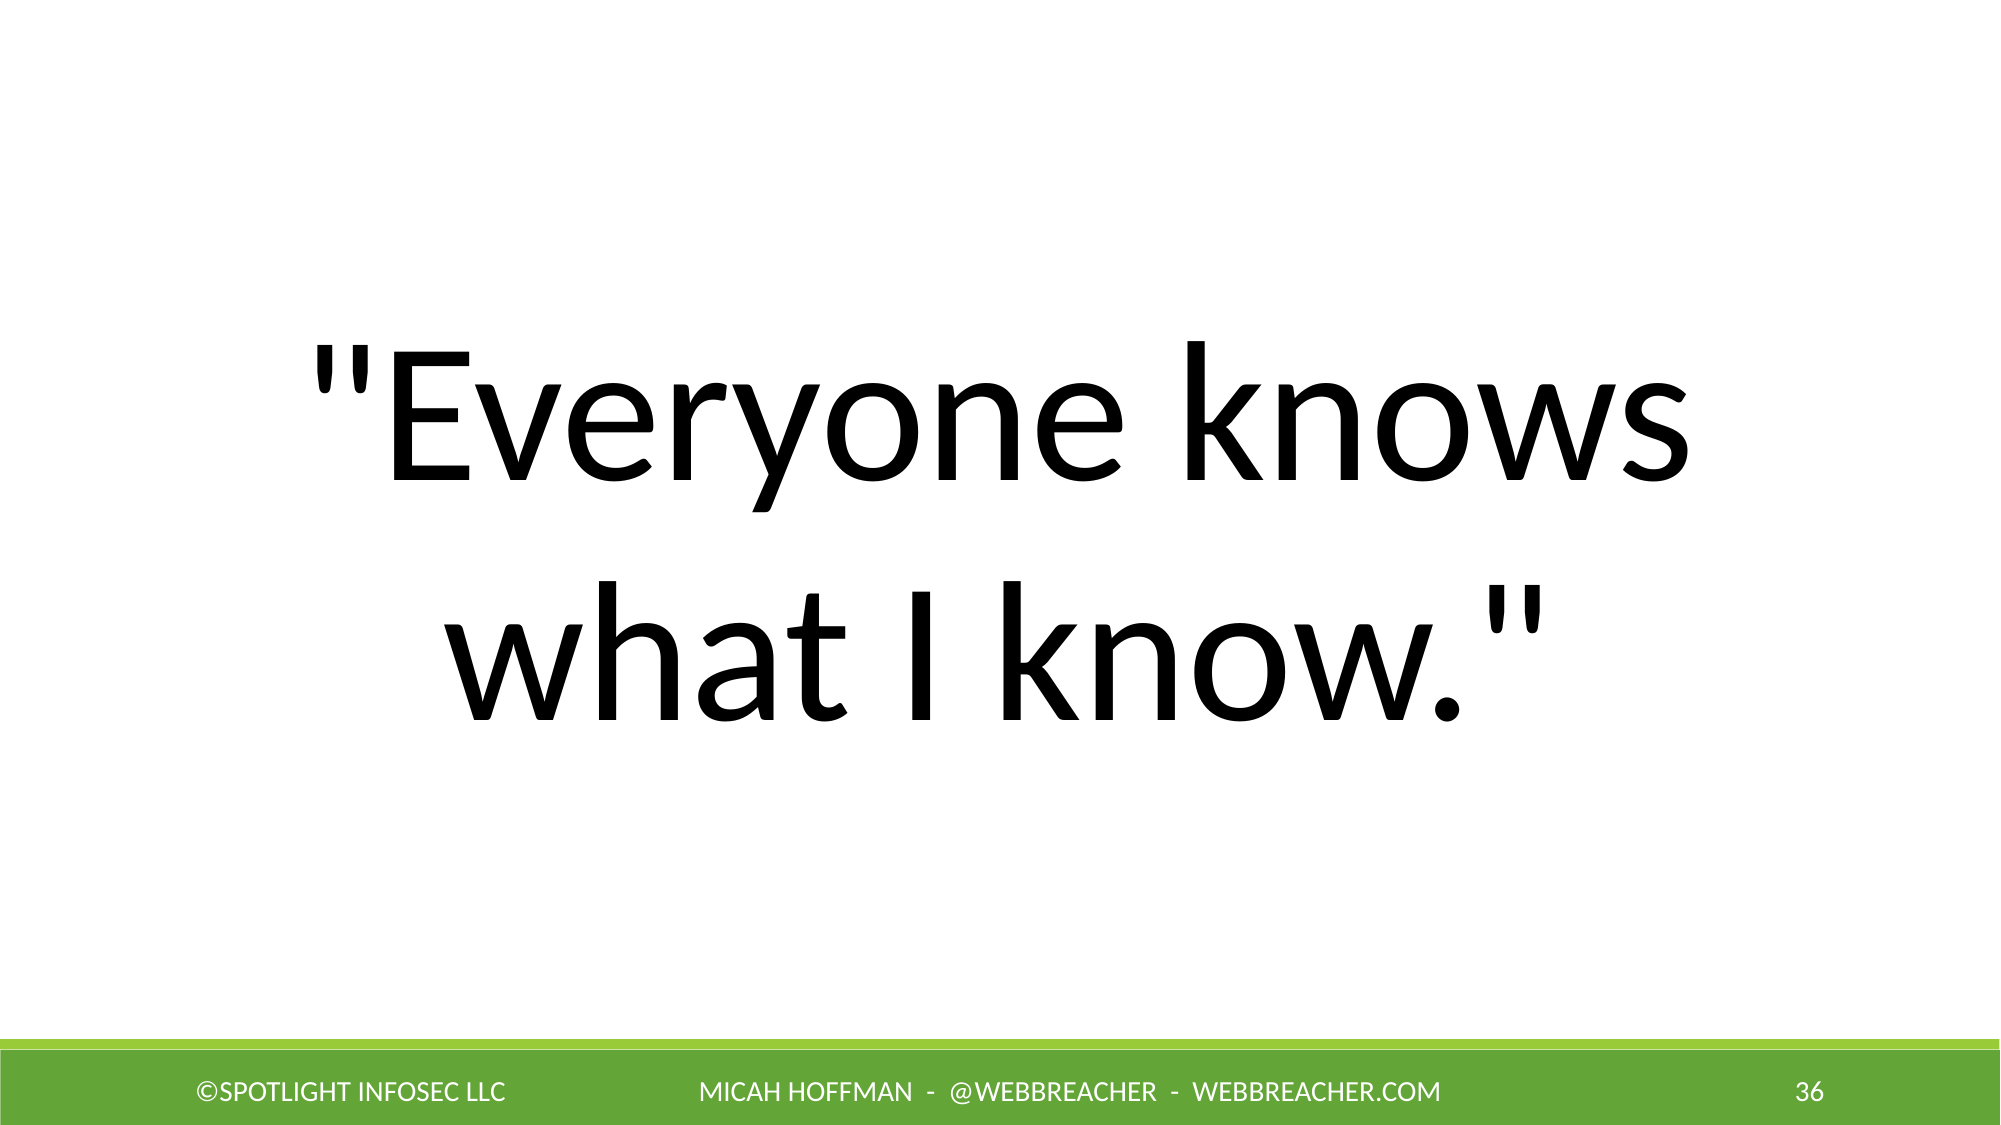

"Everyone knows
what I know."
©Spotlight Infosec LLC
Micah Hoffman  -  @WebBreacher  -  webbreacher.com
36